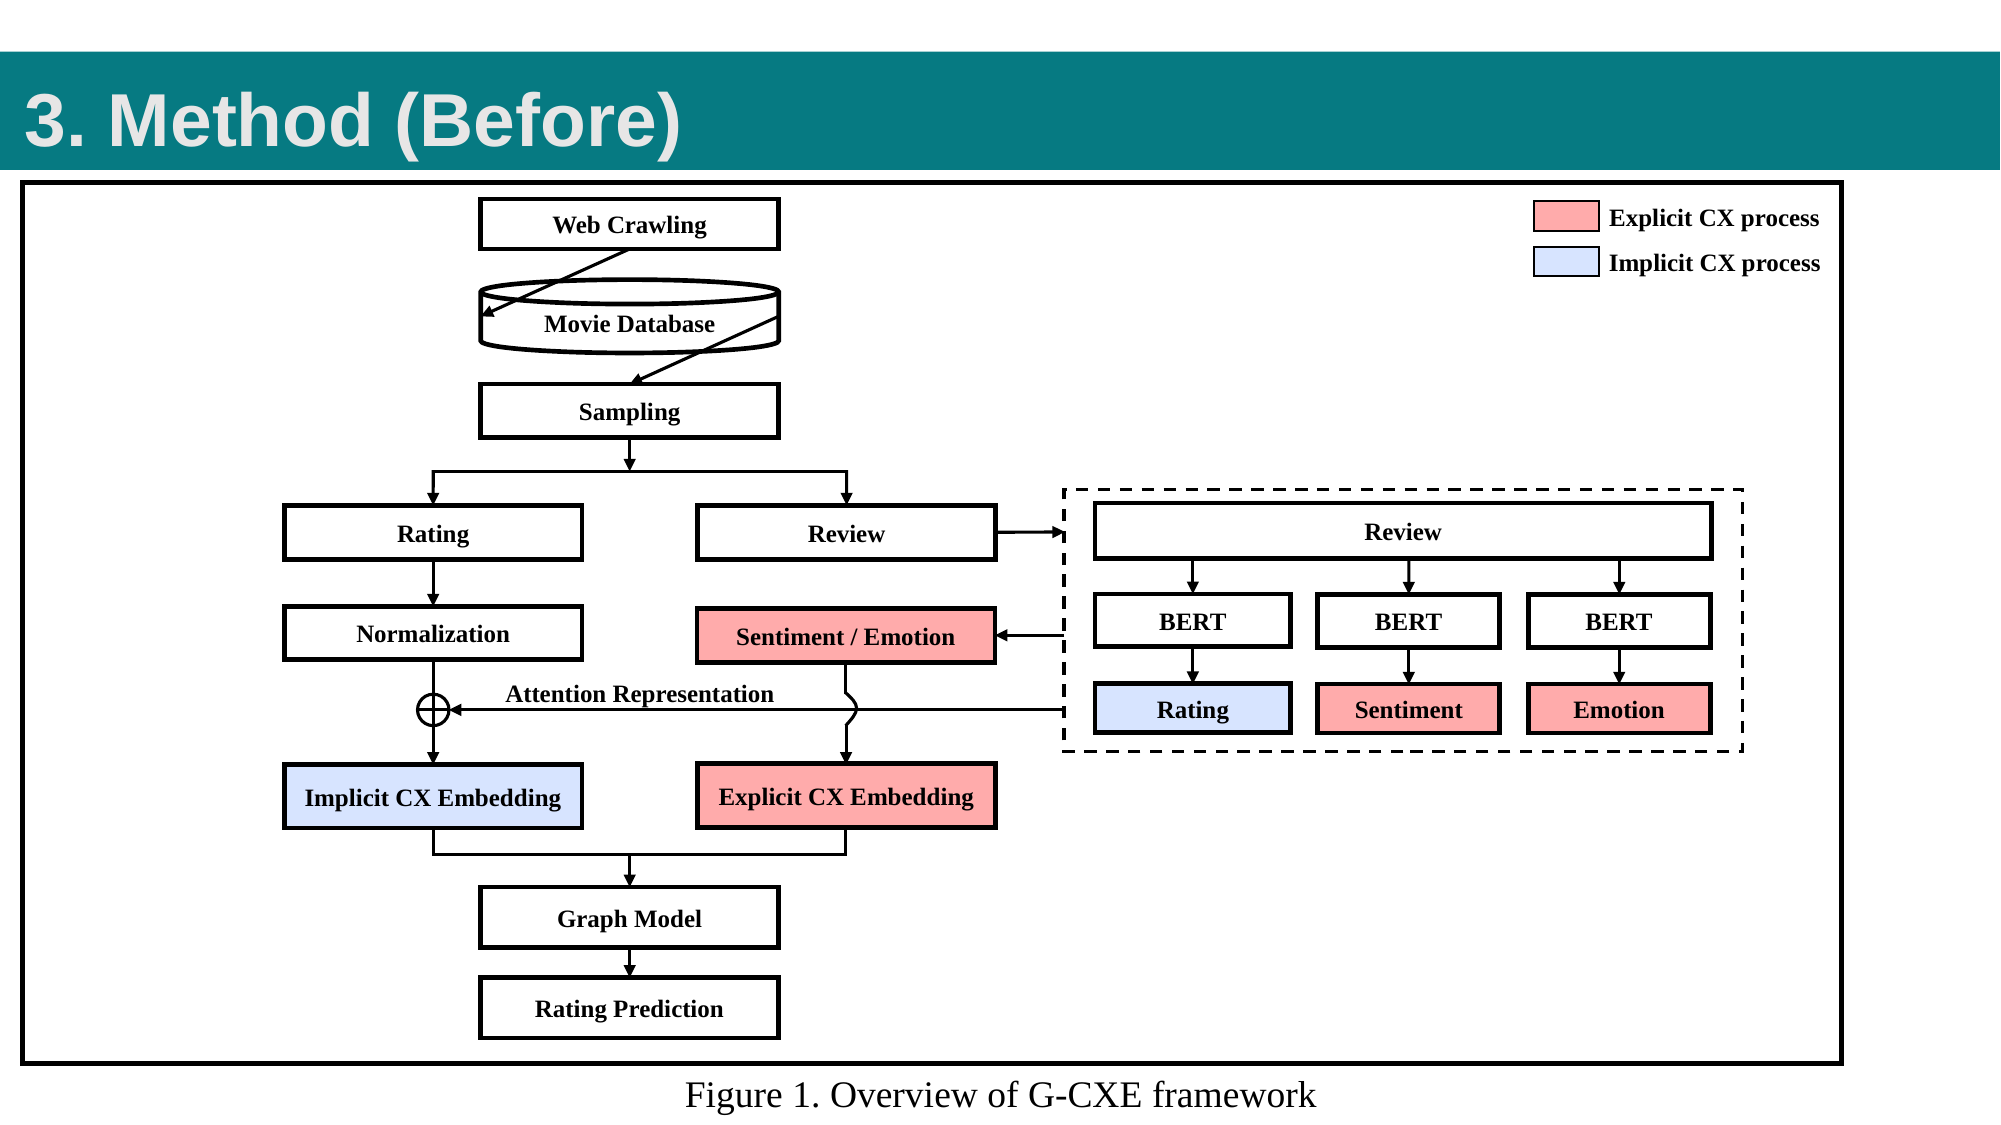

3. Method (Before)

Explicit CX process
Web Crawling

Implicit CX process

Movie Database
Sampling

Review
Rating
Review
BERT
BERT
BERT
Normalization
Sentiment / Emotion
Attention Representation
Rating
Sentiment
Emotion

Explicit CX Embedding
Implicit CX Embedding
Graph Model
Rating Prediction
Figure 1. Overview of G-CXE framework